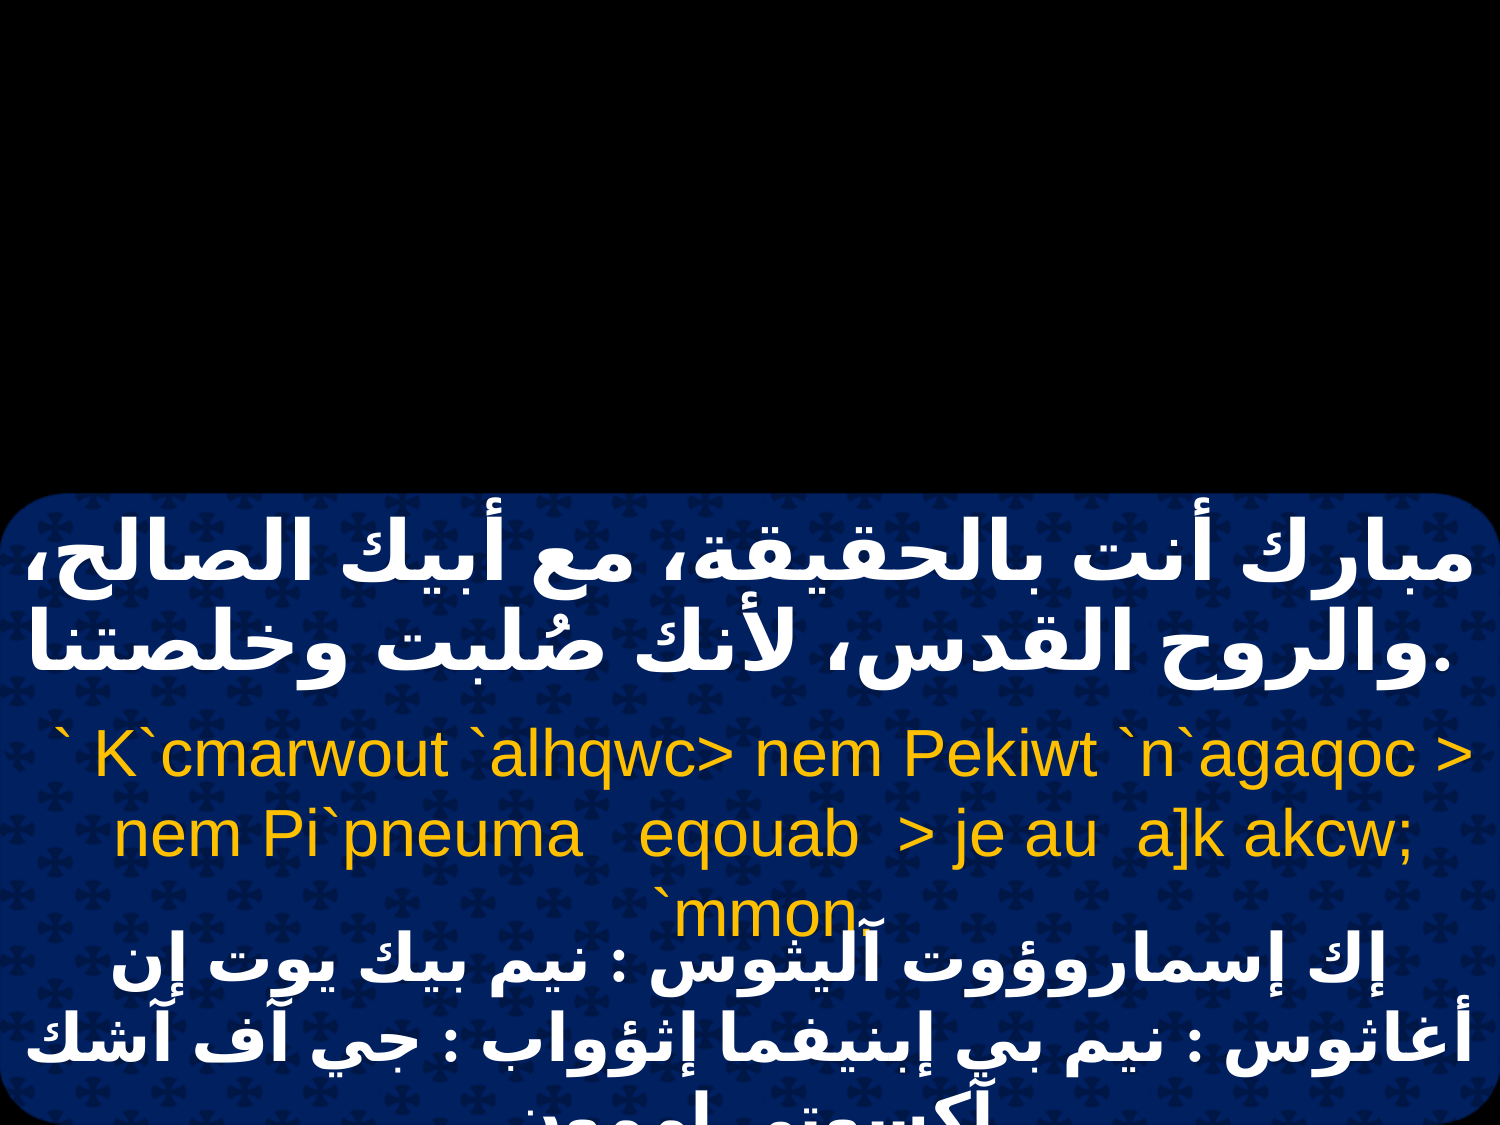

مبارك أنت بالحقيقة، مع أبيك الصالح، والروح القدس، لأنك صُلبت وخلصتنا.

` K`cmarwout `alhqwc> nem Pekiwt `n`agaqoc > nem Pi`pneuma   eqouab  > je au  a]k akcw; `mmon.

إك إسماروؤوت آليثوس : نيم بيك يوت إن أغاثوس : نيم بي إبنيفما إثؤواب : جي آف آشك آكسوتي إممون